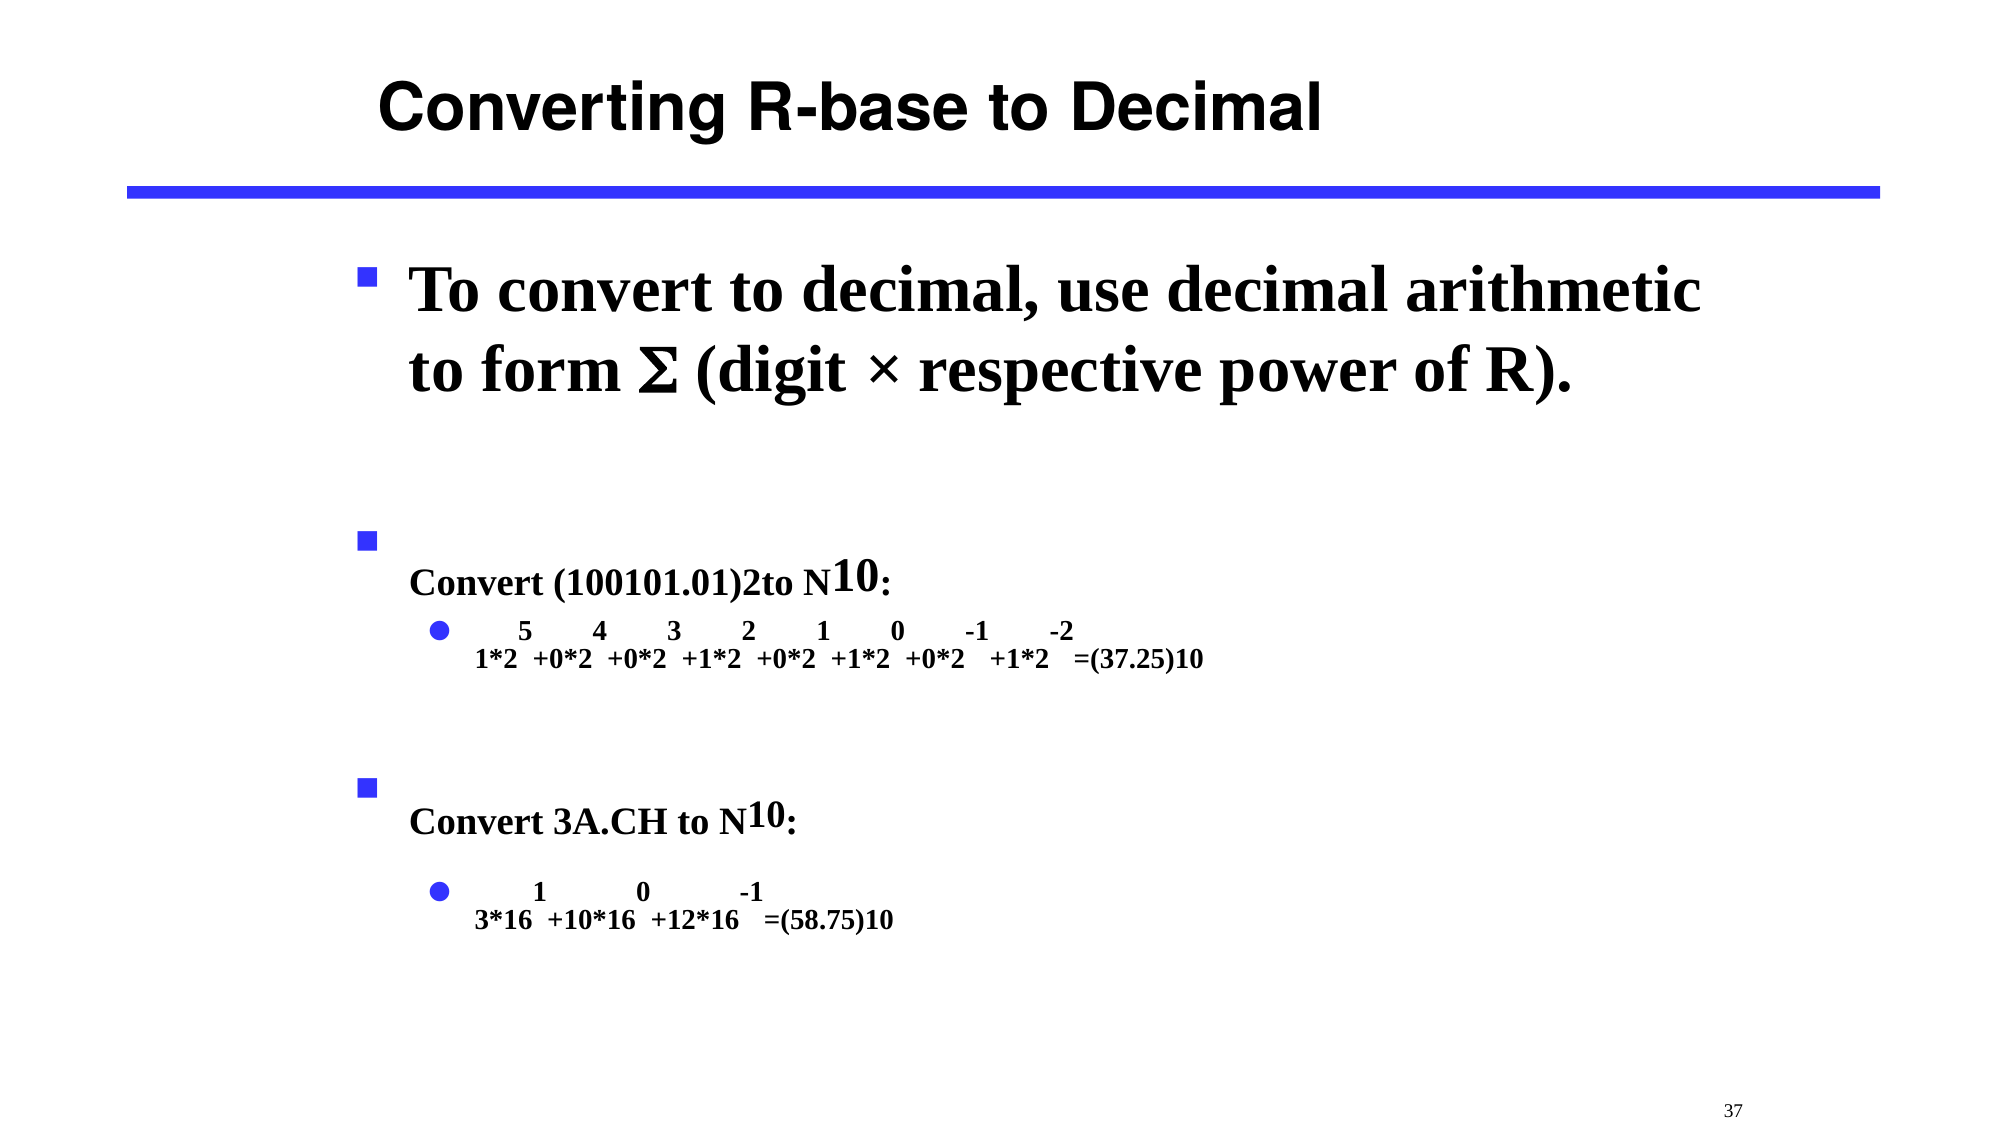

# Converting R-base to Decimal
To convert to decimal, use decimal arithmetic to form Σ (digit × respective power of R).

Convert (100101.01)2to N10:

1*25+0*24+0*23+1*22+0*21+1*20+0*2-1+1*2-2=(37.25)10

Convert 3A.CH to N10:

3*161+10*160+12*16-1=(58.75)10

                           37